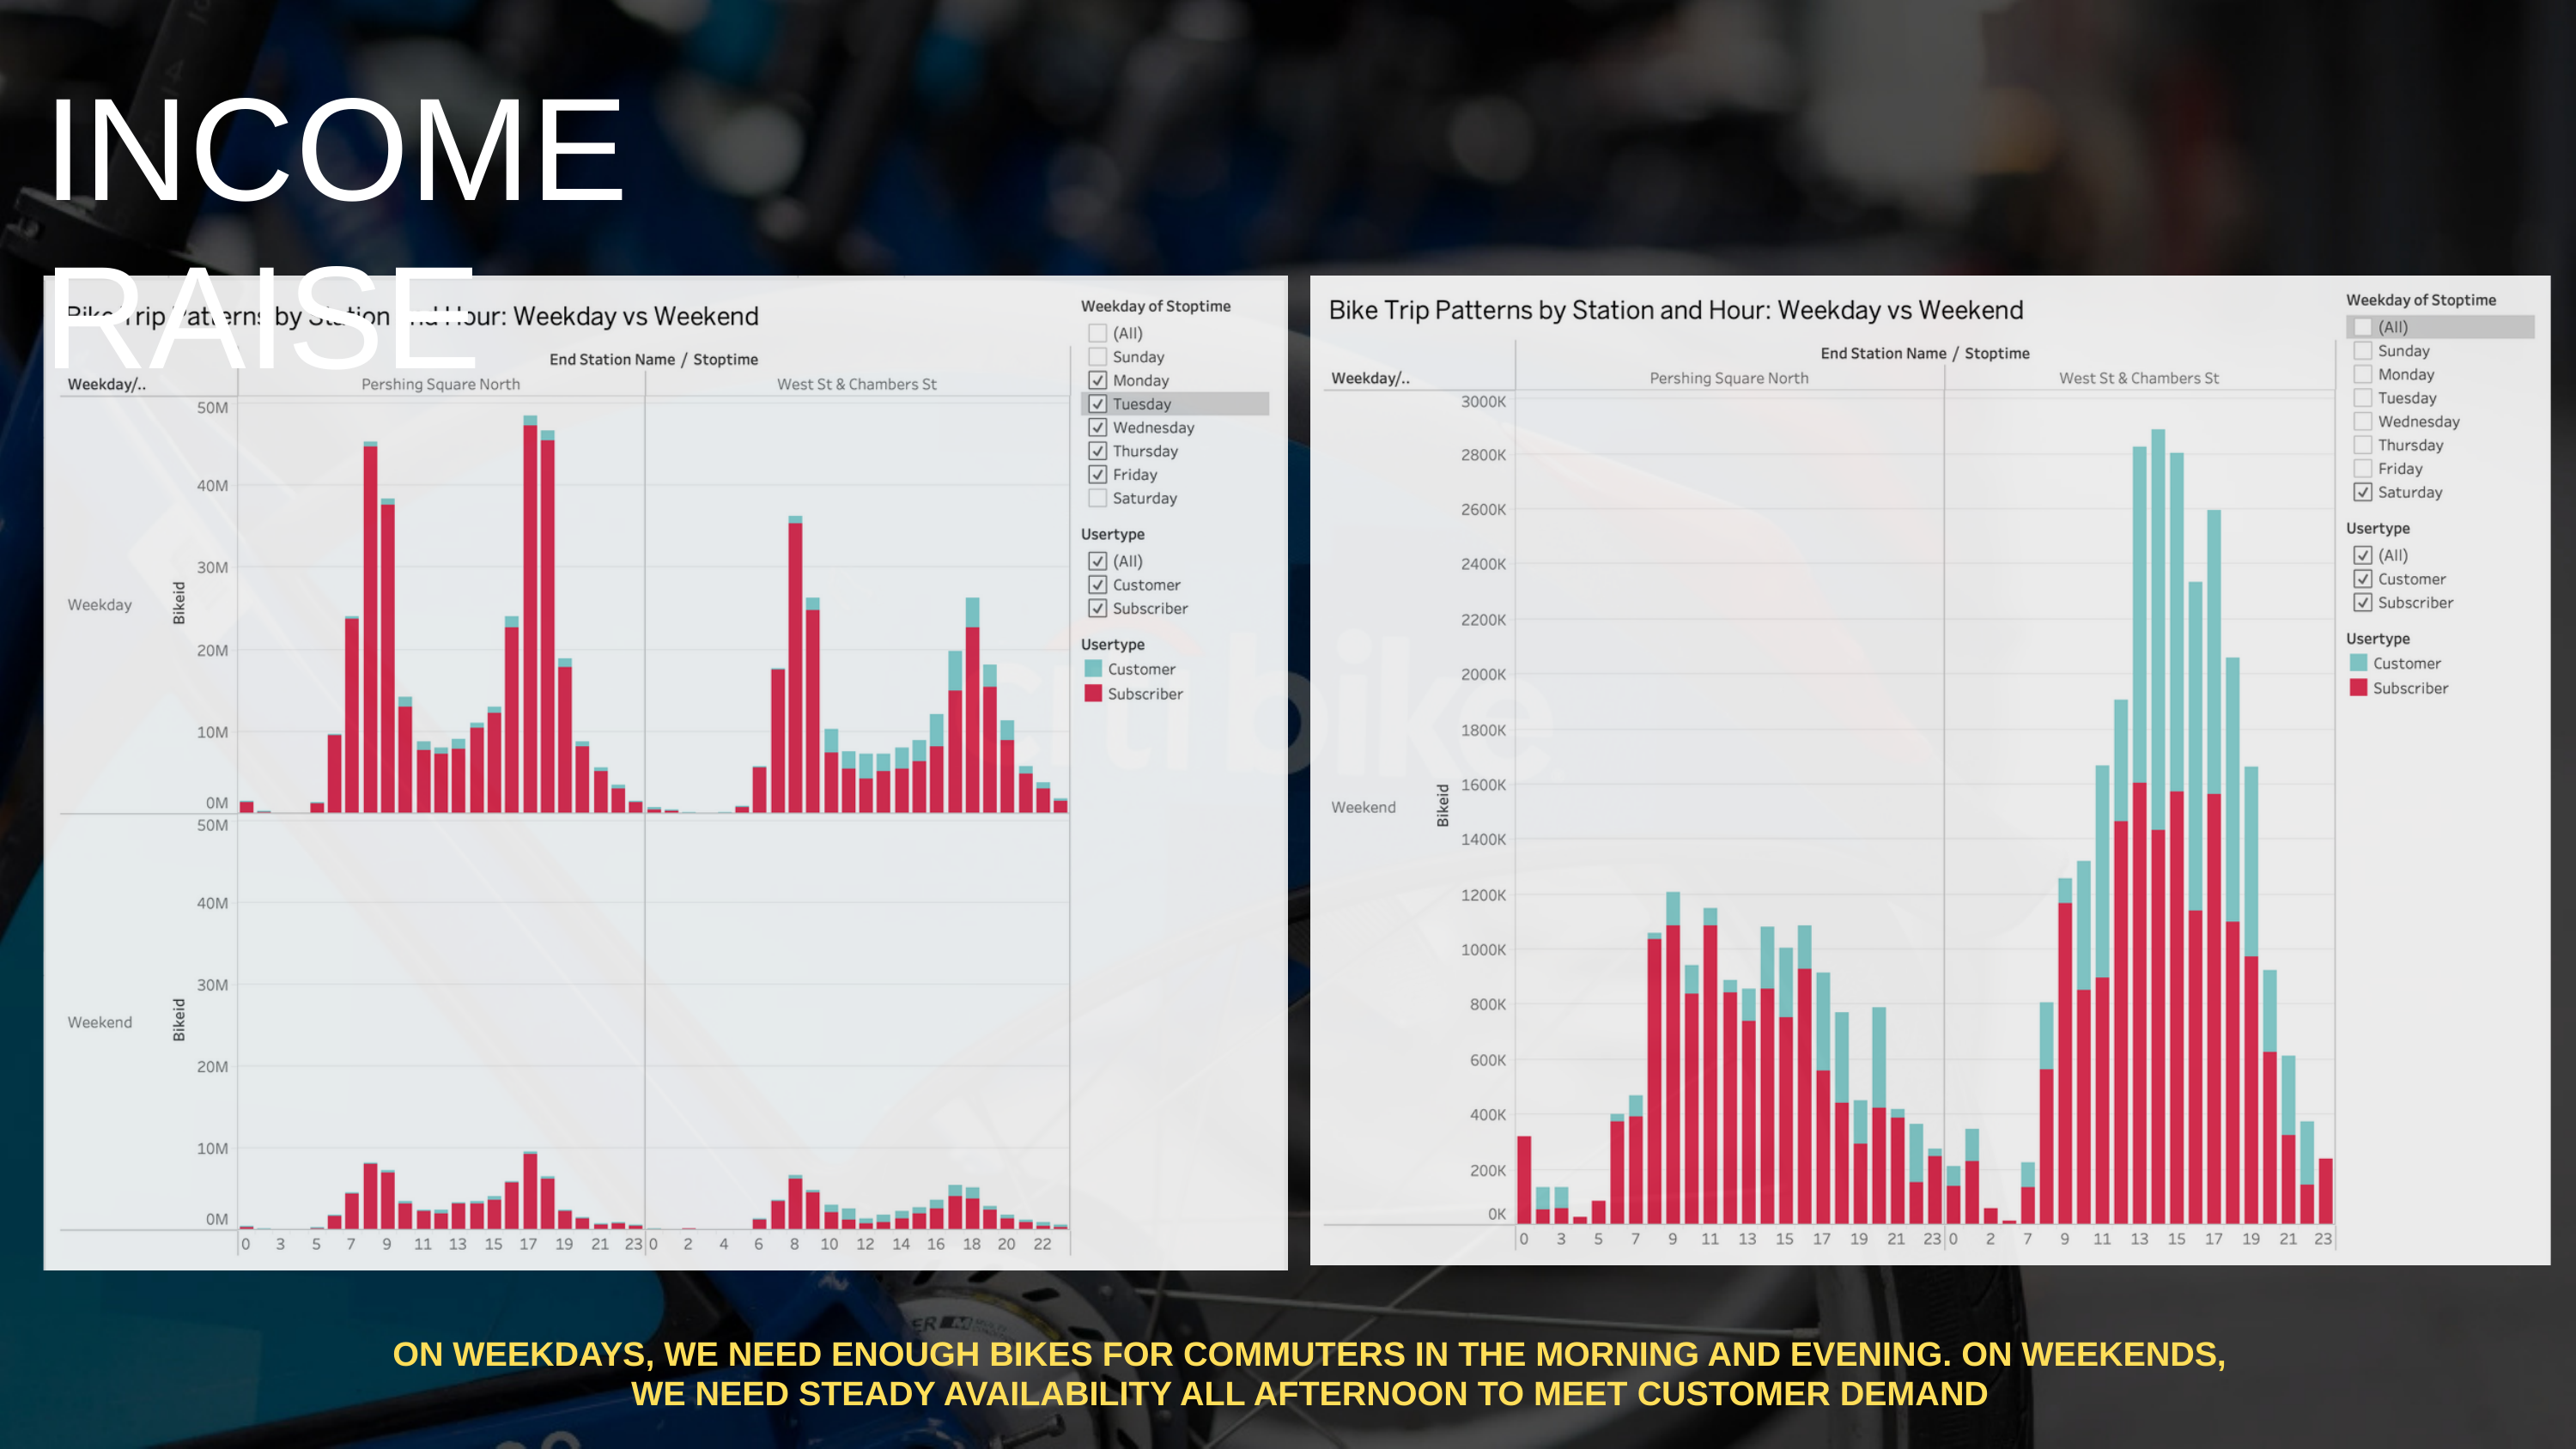

INCOME RAISE

ON WEEKDAYS, WE NEED ENOUGH BIKES FOR COMMUTERS IN THE MORNING AND EVENING. ON WEEKENDS, WE NEED STEADY AVAILABILITY ALL AFTERNOON TO MEET CUSTOMER DEMAND